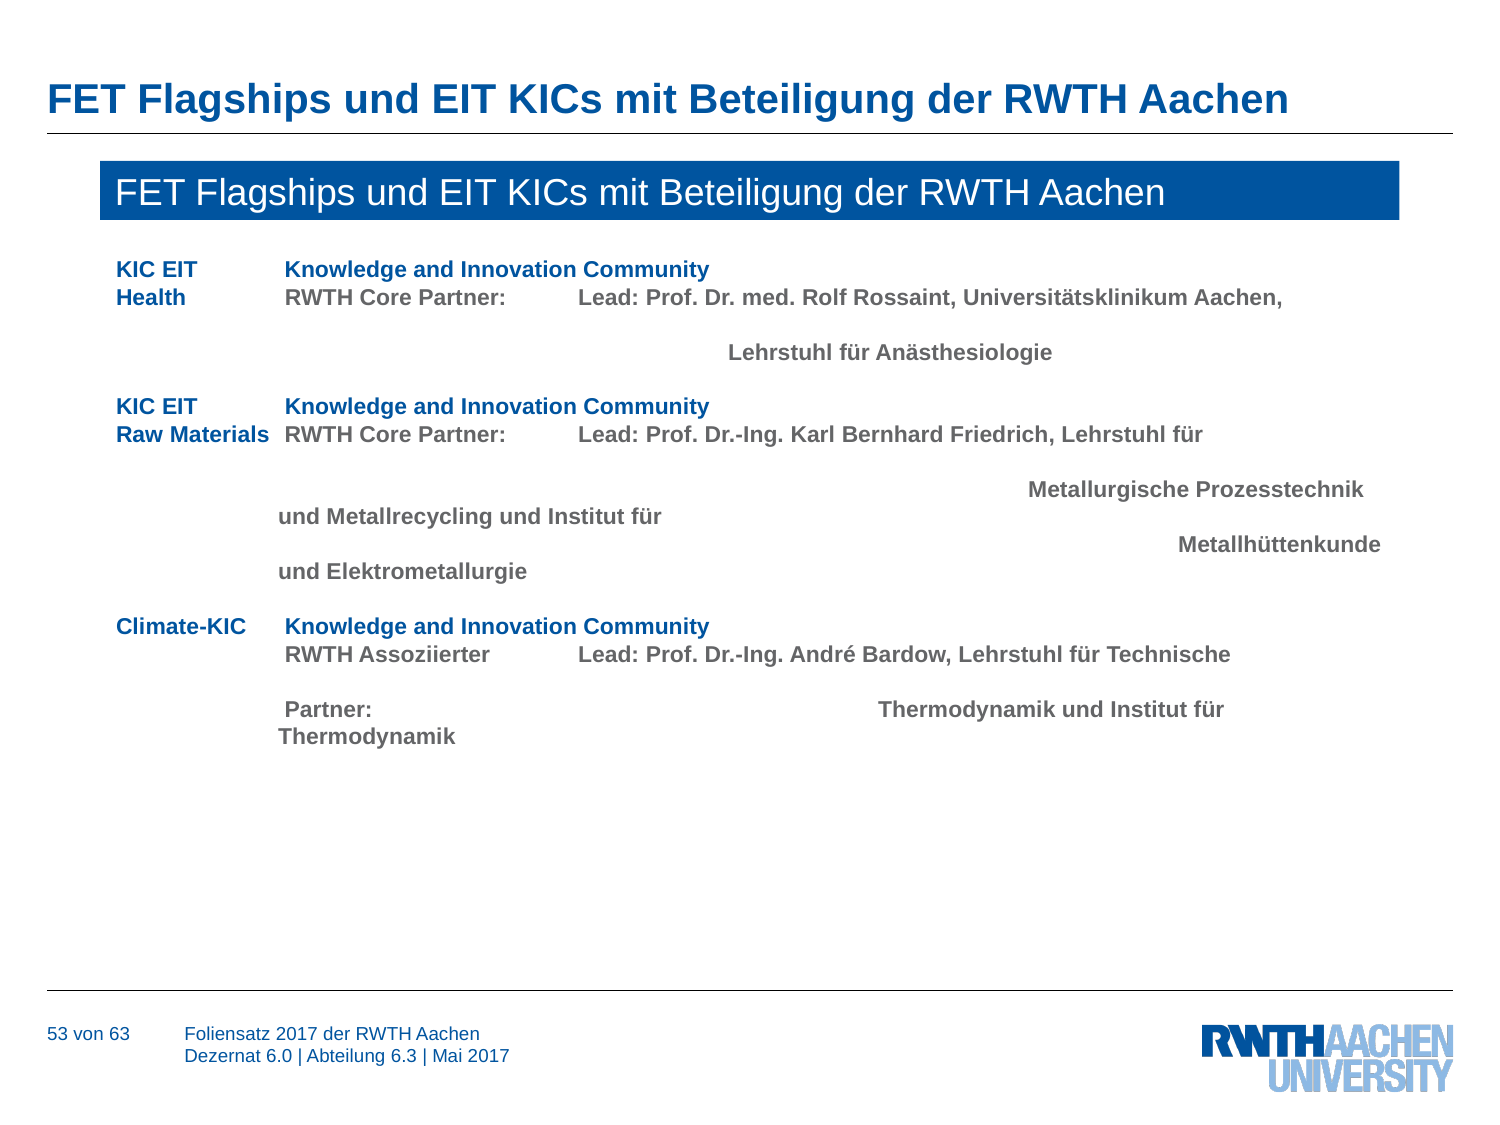

# FET Flagships und EIT KICs mit Beteiligung der RWTH Aachen
FET Flagships und EIT KICs mit Beteiligung der RWTH Aachen

KIC EIT 	 Knowledge and Innovation Community
Health	 RWTH Core Partner:	Lead: Prof. Dr. med. Rolf Rossaint, Universitätsklinikum Aachen, 											Lehrstuhl für Anästhesiologie

KIC EIT 	 Knowledge and Innovation Community
Raw Materials	 RWTH Core Partner: 	Lead: Prof. Dr.-Ing. Karl Bernhard Friedrich, Lehrstuhl für 													Metallurgische Prozesstechnik und Metallrecycling und Institut für 											Metallhüttenkunde und Elektrometallurgie

Climate-KIC	 Knowledge and Innovation Community
	 RWTH Assoziierter	Lead: Prof. Dr.-Ing. André Bardow, Lehrstuhl für Technische
 Partner: 				Thermodynamik und Institut für Thermodynamik
53 von 63